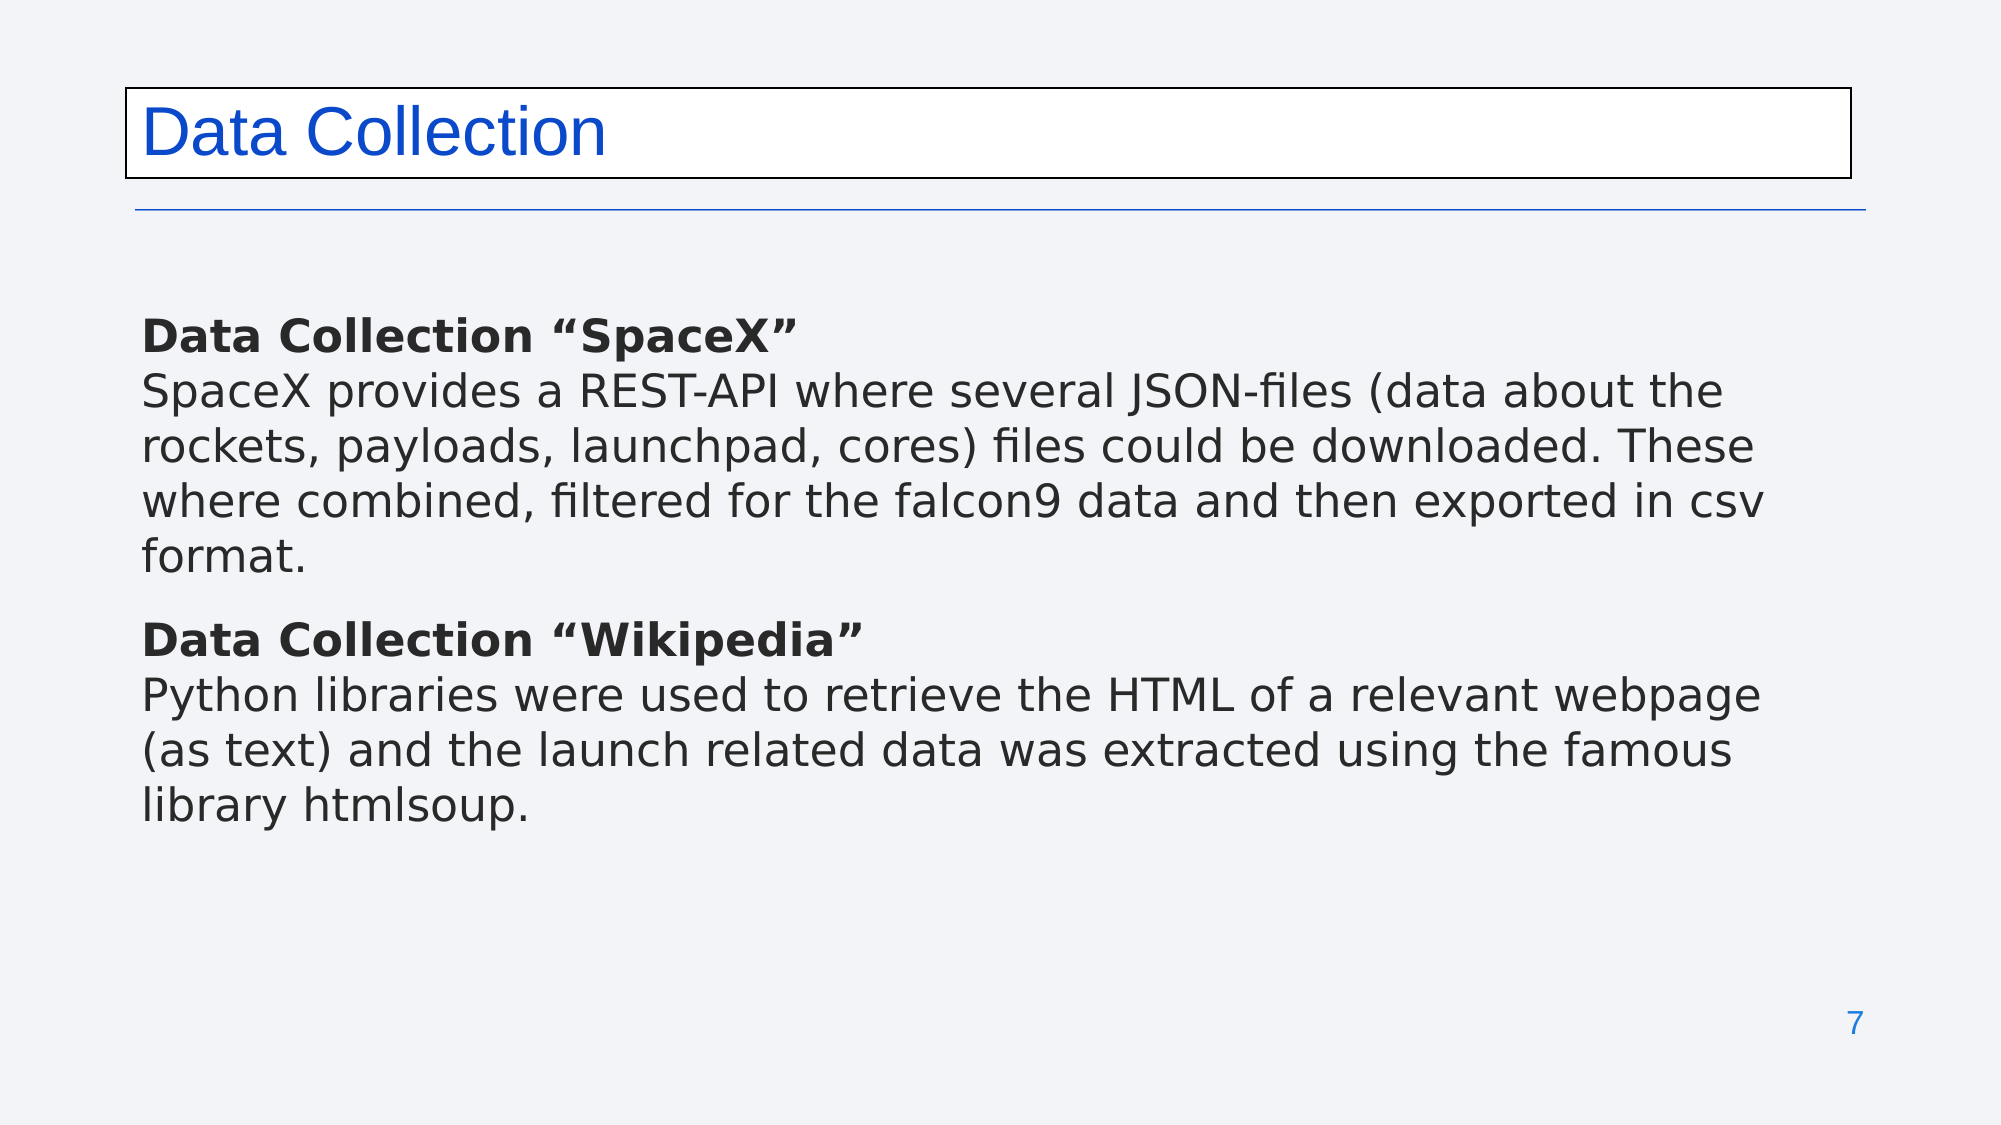

Data Collection
Data Collection “SpaceX”
SpaceX provides a REST-API where several JSON-files (data about the rockets, payloads, launchpad, cores) files could be downloaded. These where combined, filtered for the falcon9 data and then exported in csv format.
Data Collection “Wikipedia”
Python libraries were used to retrieve the HTML of a relevant webpage (as text) and the launch related data was extracted using the famous library htmlsoup.

7